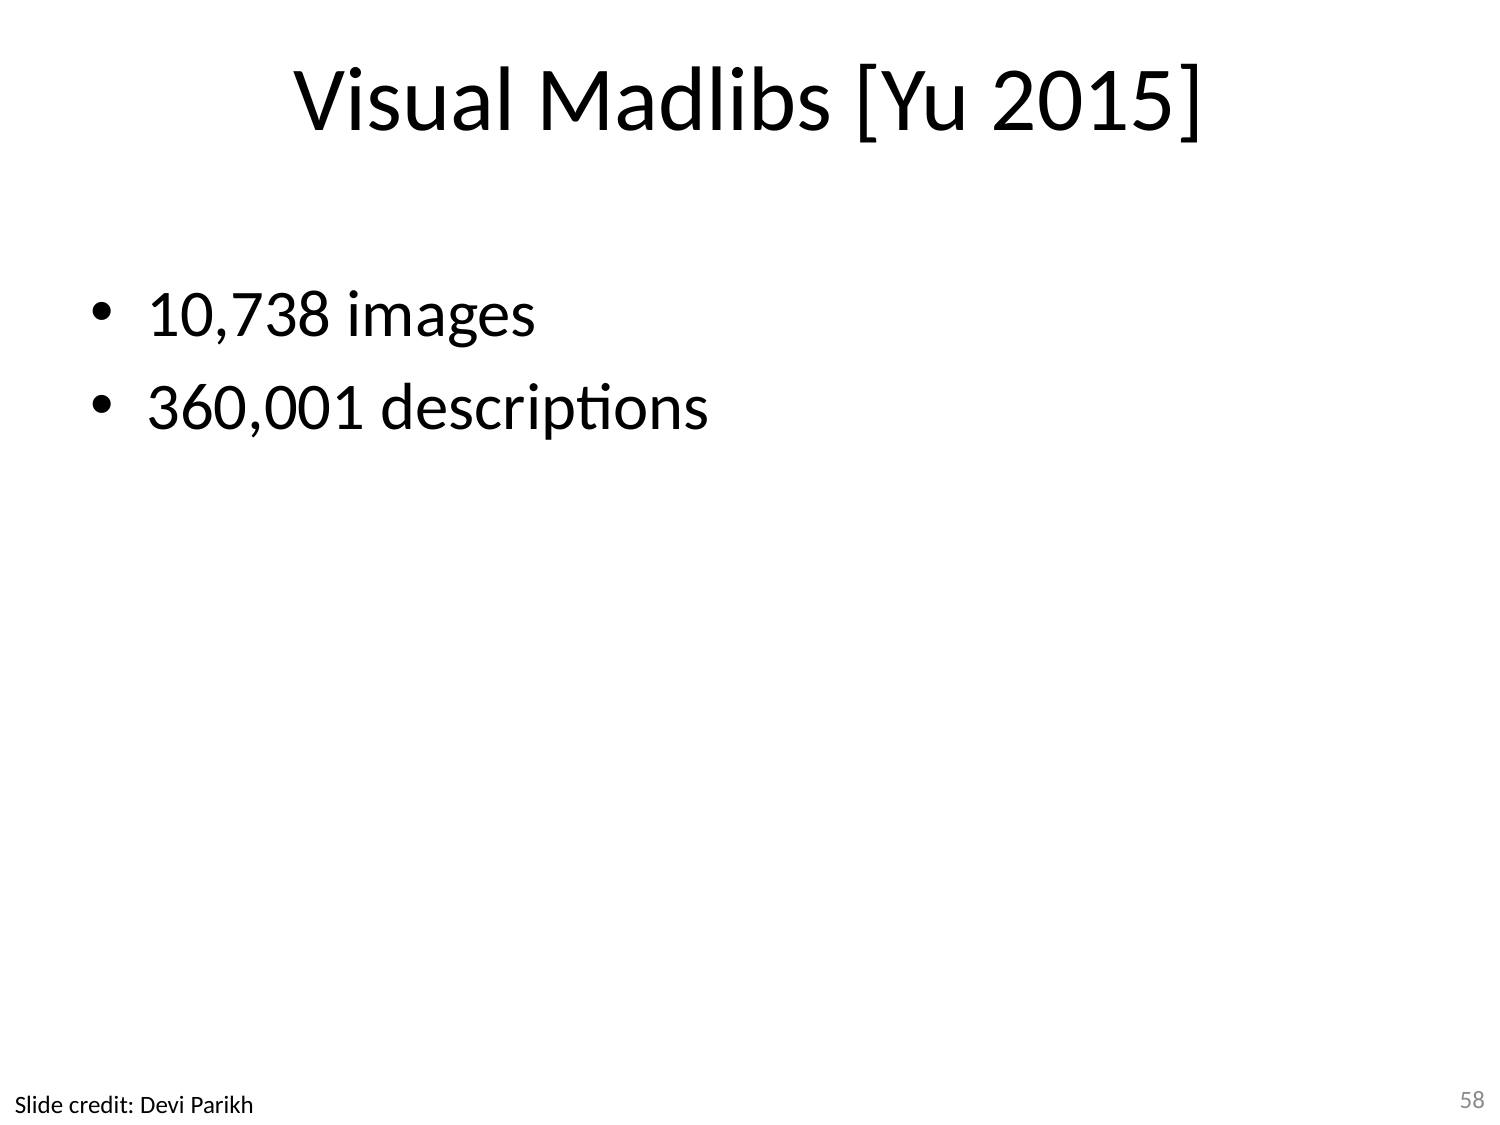

Visual Madlibs [Yu 2015]
10,738 images
360,001 descriptions
58